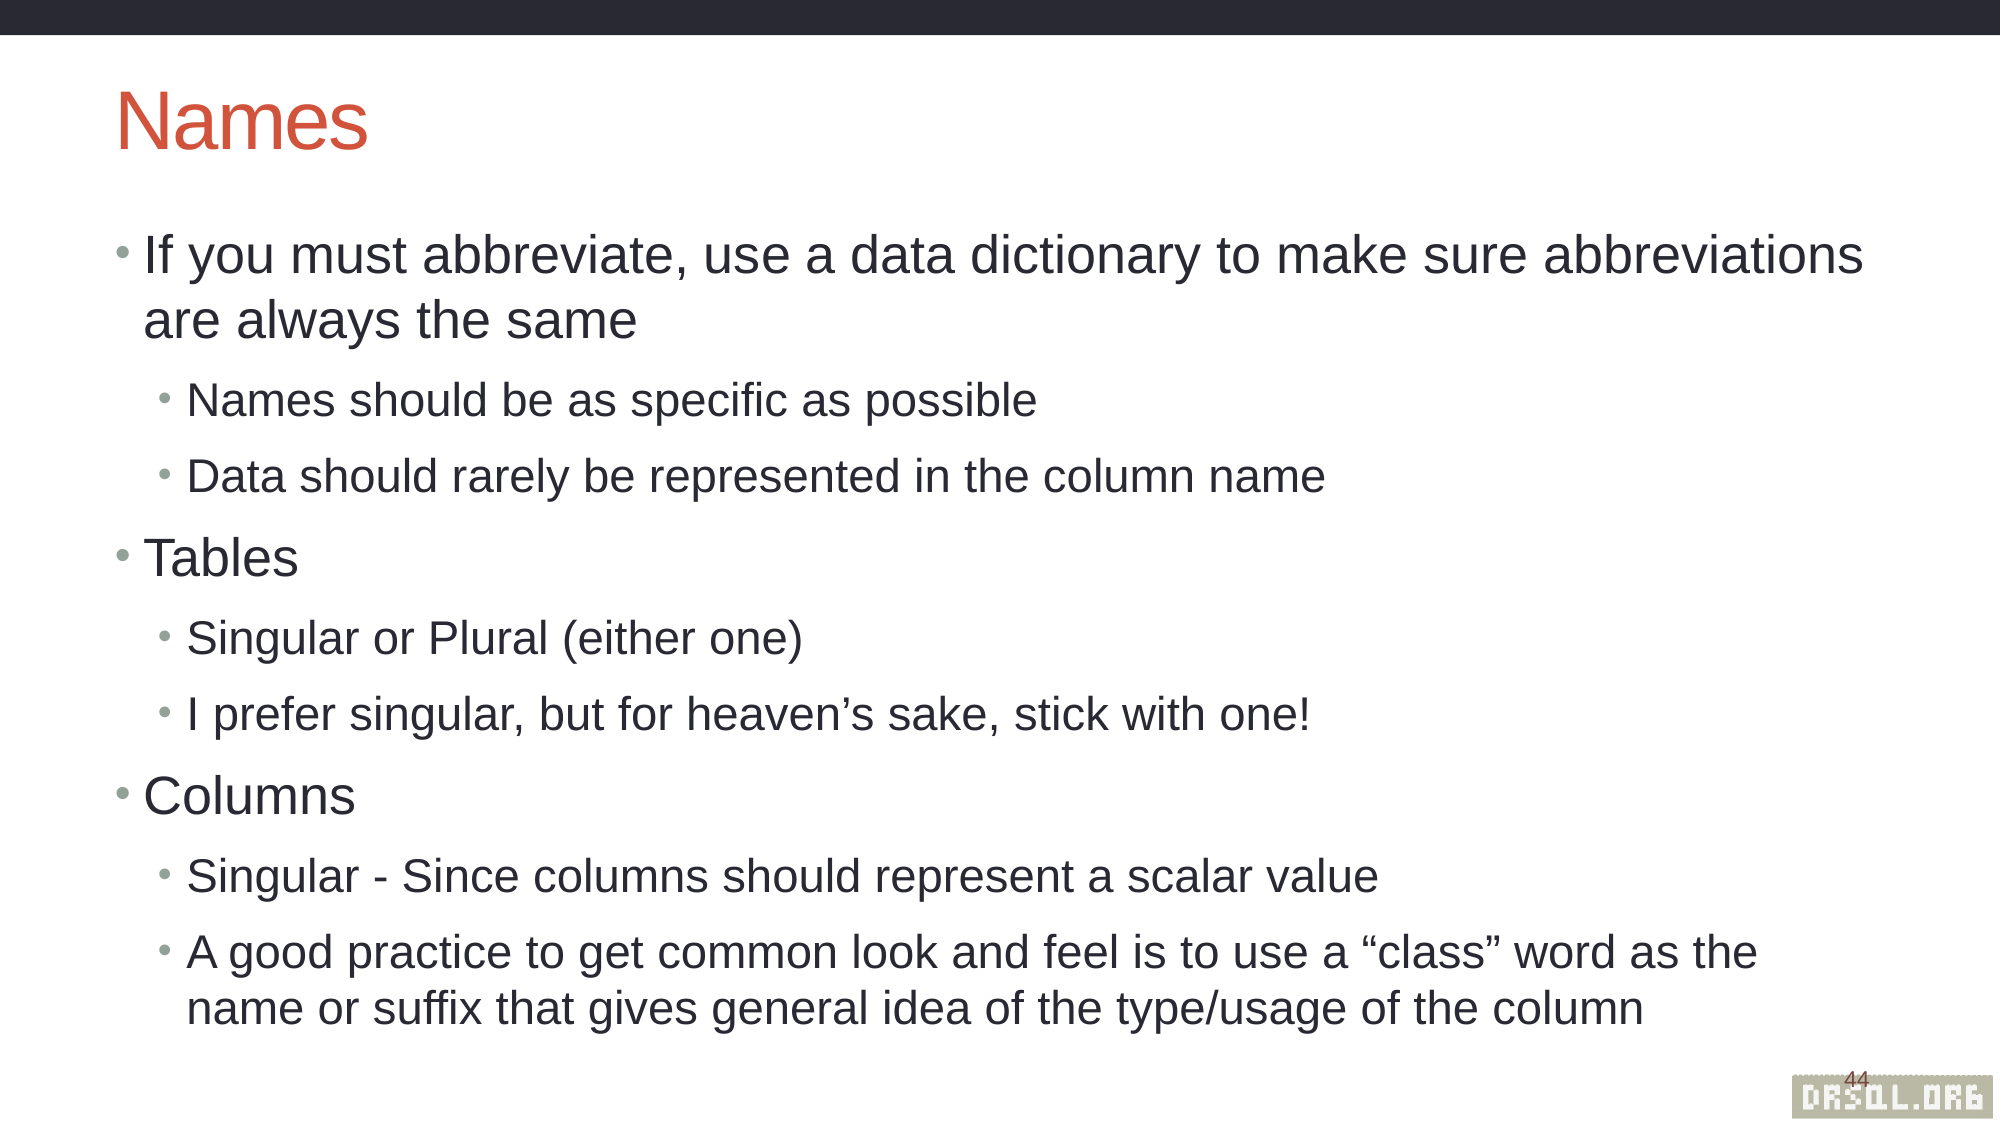

# Names
If you must abbreviate, use a data dictionary to make sure abbreviations are always the same
Names should be as specific as possible
Data should rarely be represented in the column name
Tables
Singular or Plural (either one)
I prefer singular, but for heaven’s sake, stick with one!
Columns
Singular - Since columns should represent a scalar value
A good practice to get common look and feel is to use a “class” word as the name or suffix that gives general idea of the type/usage of the column